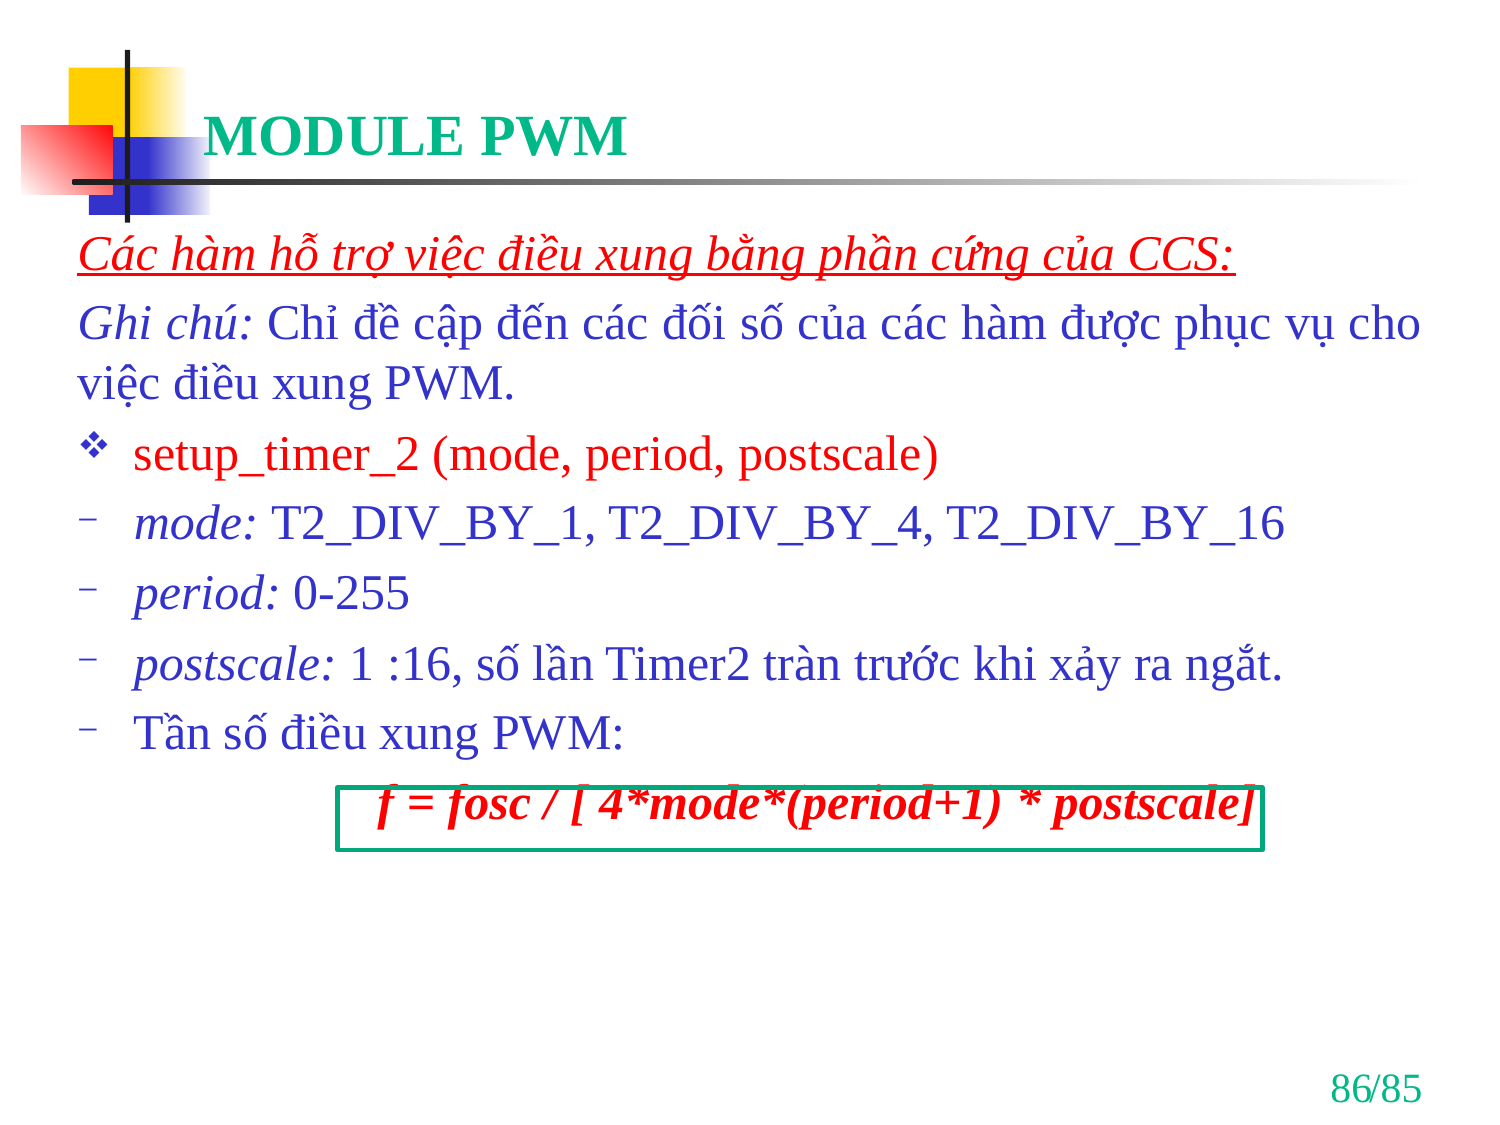

# MODULE PWM
Các hàm hỗ trợ việc điều xung bằng phần cứng của CCS:​
Ghi chú: Chỉ đề cập đến các đối số của các hàm được phục vụ cho việc điều xung PWM.​
setup_timer_2 (mode, period, postscale)​
mode: T2_DIV_BY_1, T2_DIV_BY_4, T2_DIV_BY_16​
period: 0-255​
postscale: 1​ :16, số lần Timer2 tràn trước khi xảy ra ngắt.
Tần số điều xung PWM:
		​f = fosc / [ 4*mode*(period+1) * postscale]​

86